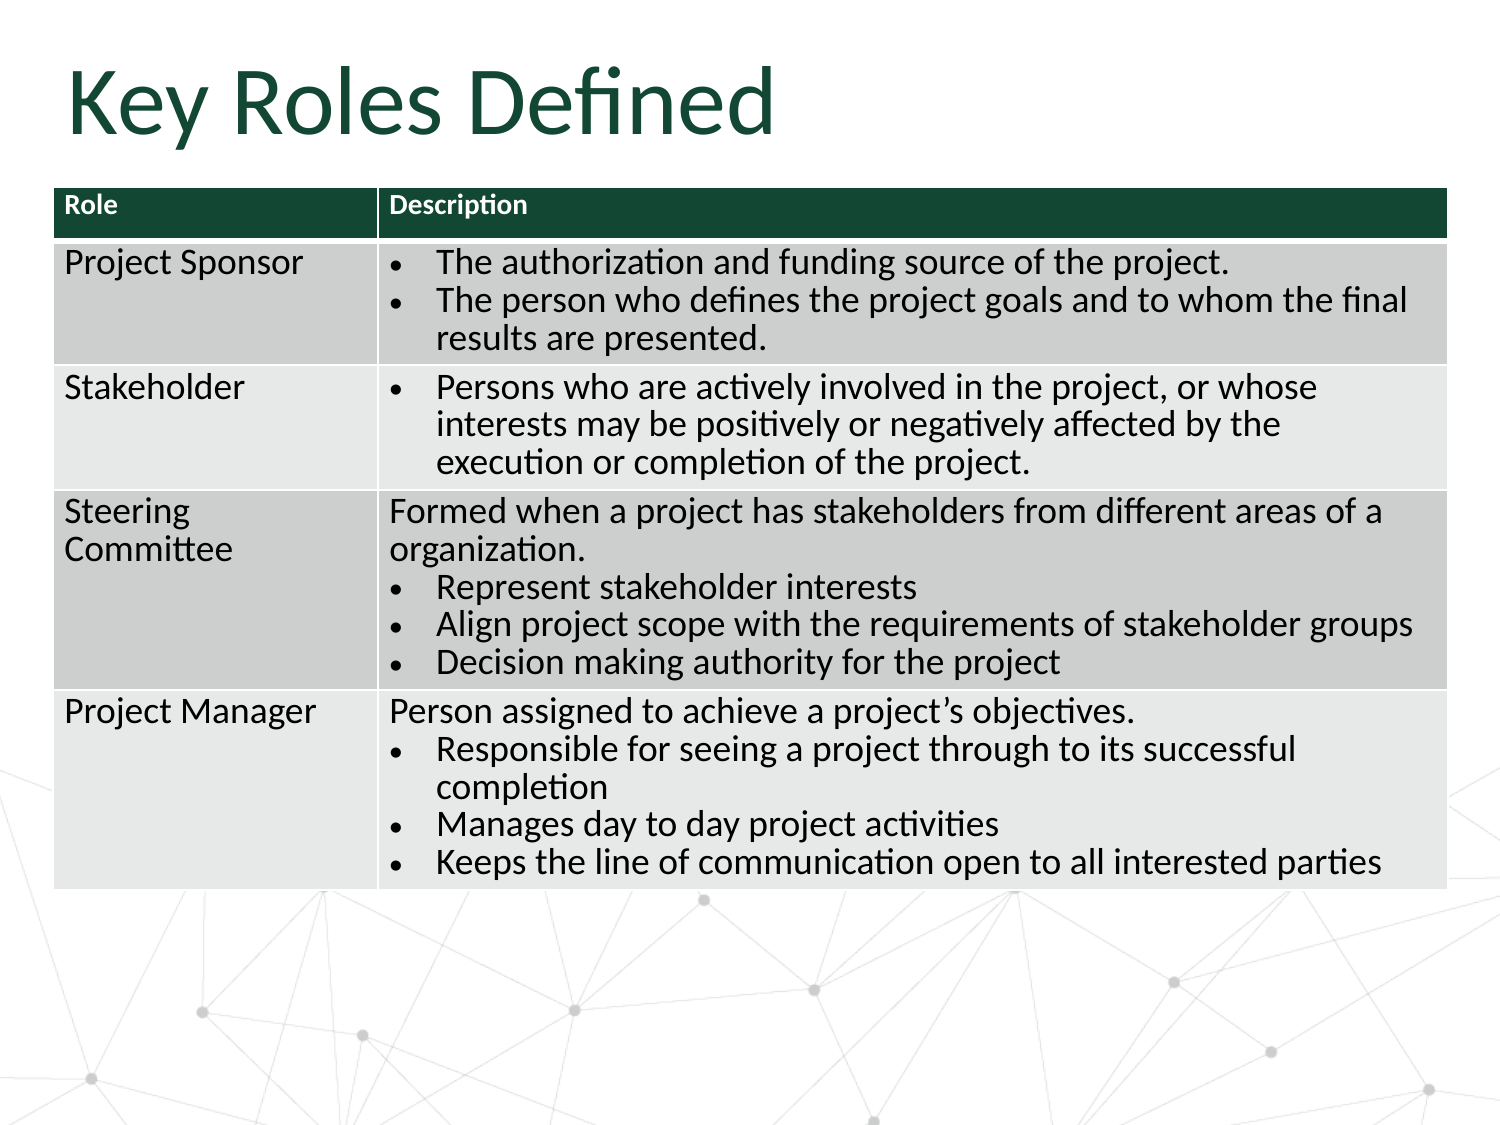

Key Roles Defined
| Role | Description |
| --- | --- |
| Project Sponsor | The authorization and funding source of the project. The person who defines the project goals and to whom the final results are presented. |
| Stakeholder | Persons who are actively involved in the project, or whose interests may be positively or negatively affected by the execution or completion of the project. |
| Steering Committee | Formed when a project has stakeholders from different areas of a organization. Represent stakeholder interests Align project scope with the requirements of stakeholder groups Decision making authority for the project |
| Project Manager | Person assigned to achieve a project’s objectives. Responsible for seeing a project through to its successful completion Manages day to day project activities Keeps the line of communication open to all interested parties |